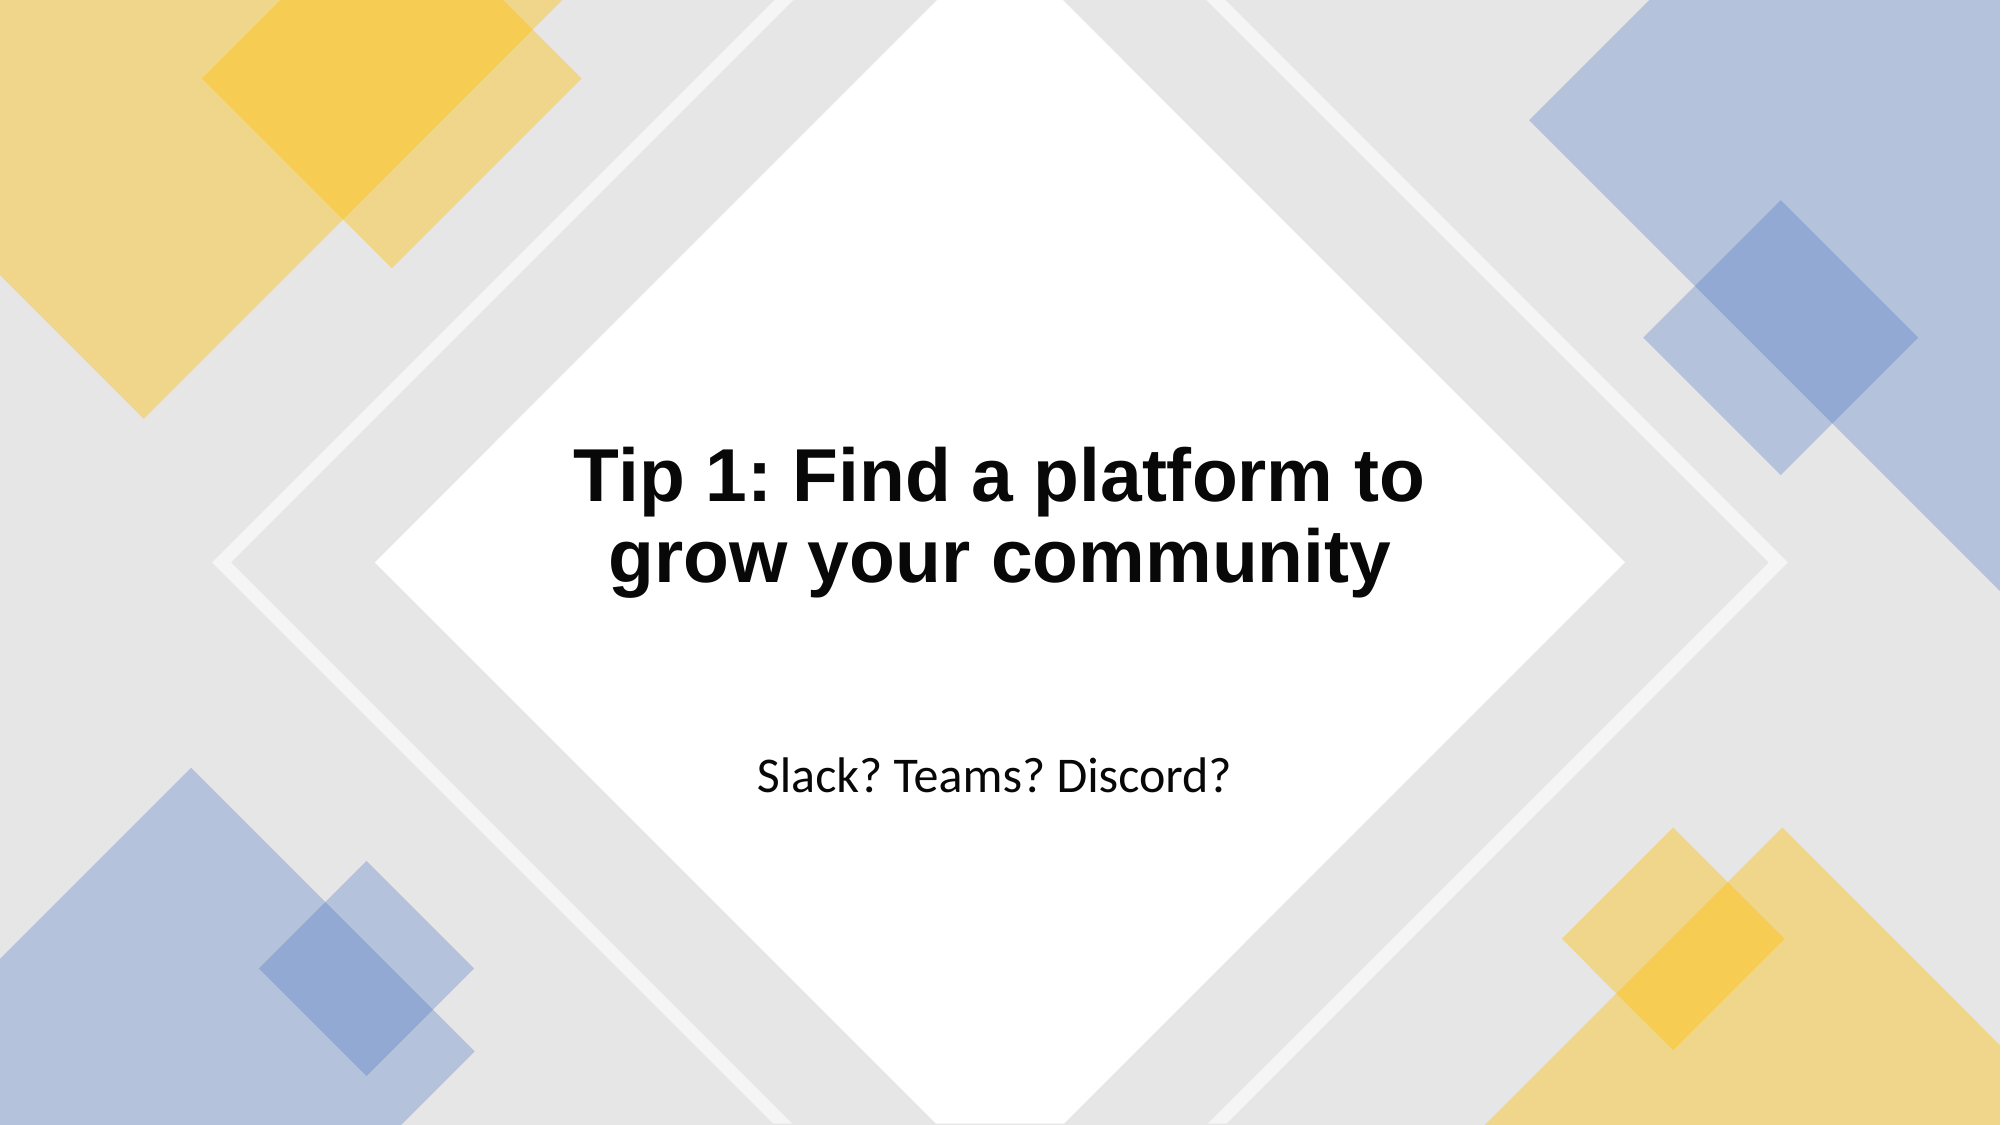

# Tip 1: Find a platform to grow your community
Slack? Teams? Discord?